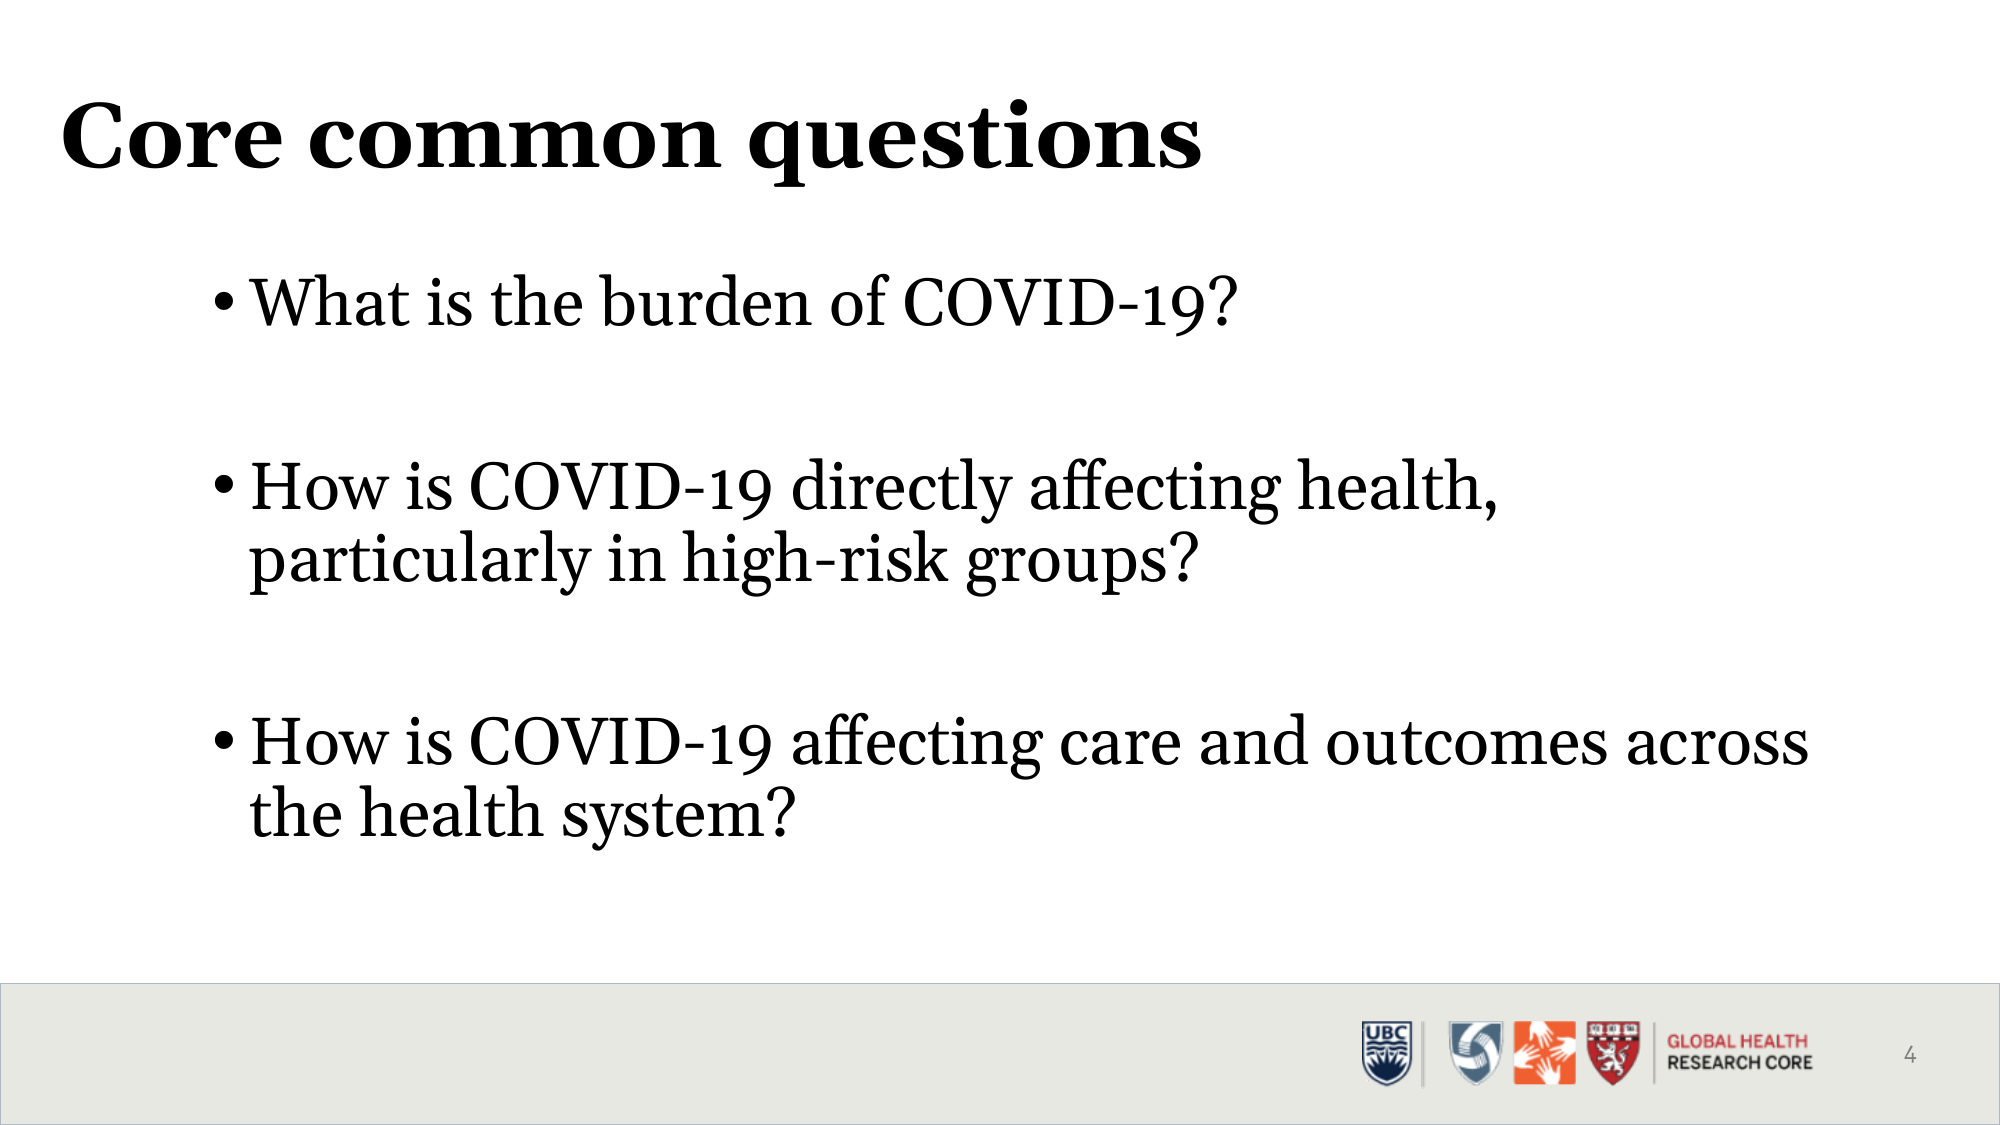

# Core common questions
What is the burden of COVID-19?

How is COVID-19 directly affecting health, particularly in high-risk groups?

How is COVID-19 affecting care and outcomes across the health system?